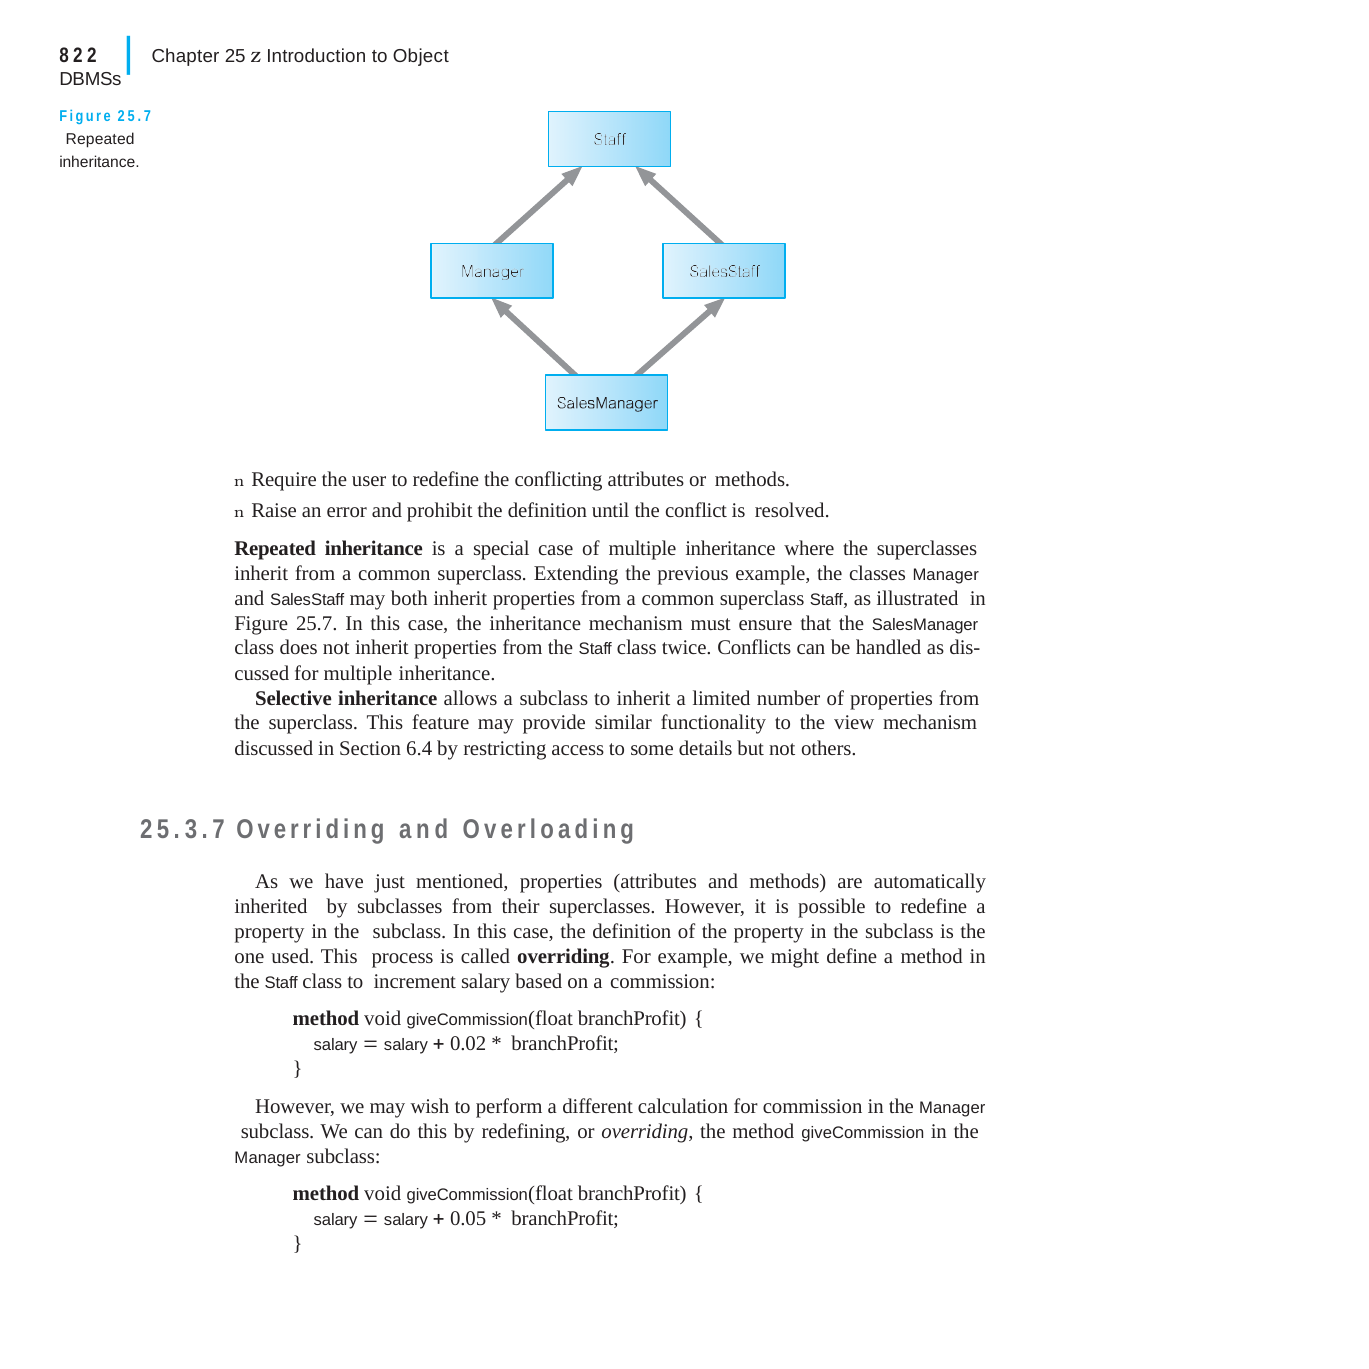

|
822	Chapter 25 z Introduction to Object DBMSs
Figure 25.7  Repeated  inheritance.

n Require the user to redefine the conflicting attributes or methods.
n Raise an error and prohibit the definition until the conflict is resolved.
Repeated inheritance is a special case of multiple inheritance where the superclasses  inherit from a common superclass. Extending the previous example, the classes Manager  and SalesStaff may both inherit properties from a common superclass Staff, as illustrated  in Figure 25.7. In this case, the inheritance mechanism must ensure that the SalesManager  class does not inherit properties from the Staff class twice. Conflicts can be handled as dis-  cussed for multiple inheritance.
Selective inheritance allows a subclass to inherit a limited number of properties from  the superclass. This feature may provide similar functionality to the view mechanism  discussed in Section 6.4 by restricting access to some details but not others.

25.3.7	Overriding and Overloading
As we have just mentioned, properties (attributes and methods) are automatically inherited  by subclasses from their superclasses. However, it is possible to redefine a property in the  subclass. In this case, the definition of the property in the subclass is the one used. This  process is called overriding. For example, we might define a method in the Staff class to  increment salary based on a commission:
method void giveCommission(float branchProfit) {
salary = salary + 0.02 * branchProfit;
}
However, we may wish to perform a different calculation for commission in the Manager  subclass. We can do this by redefining, or overriding, the method giveCommission in the  Manager subclass:
method void giveCommission(float branchProfit) {
salary = salary + 0.05 * branchProfit;
}